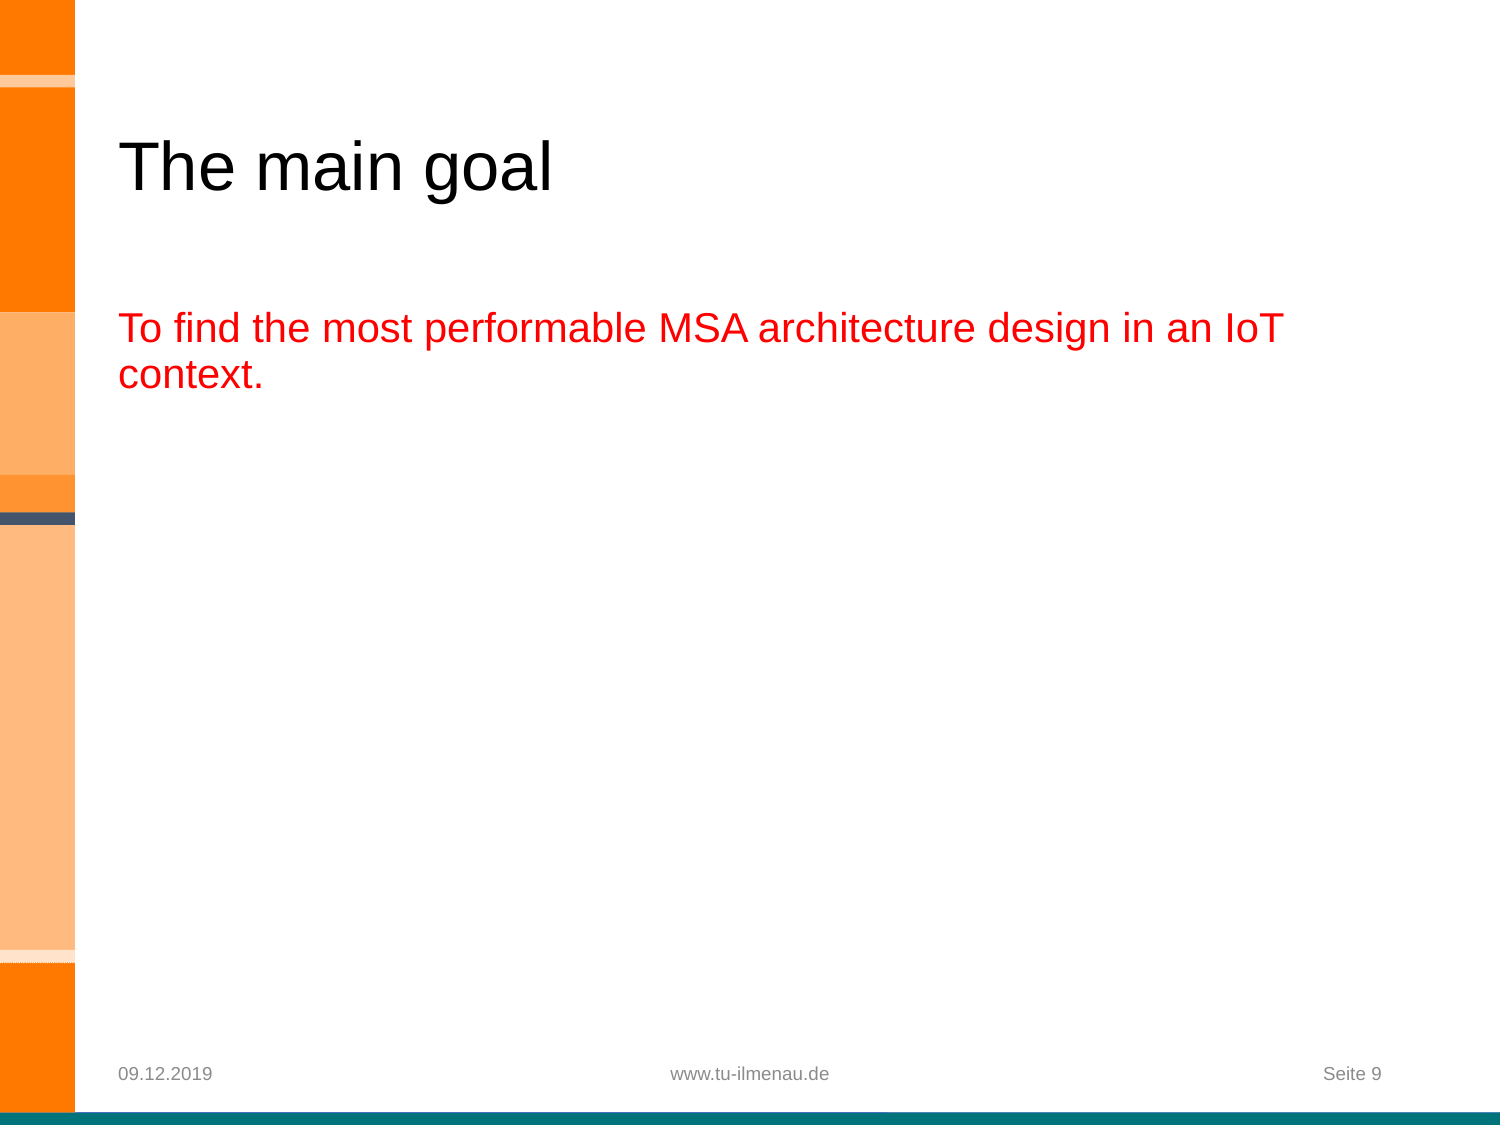

# The main goal
To find the most performable MSA architecture design in an IoT context.

09.12.2019
www.tu-ilmenau.de
Seite 9